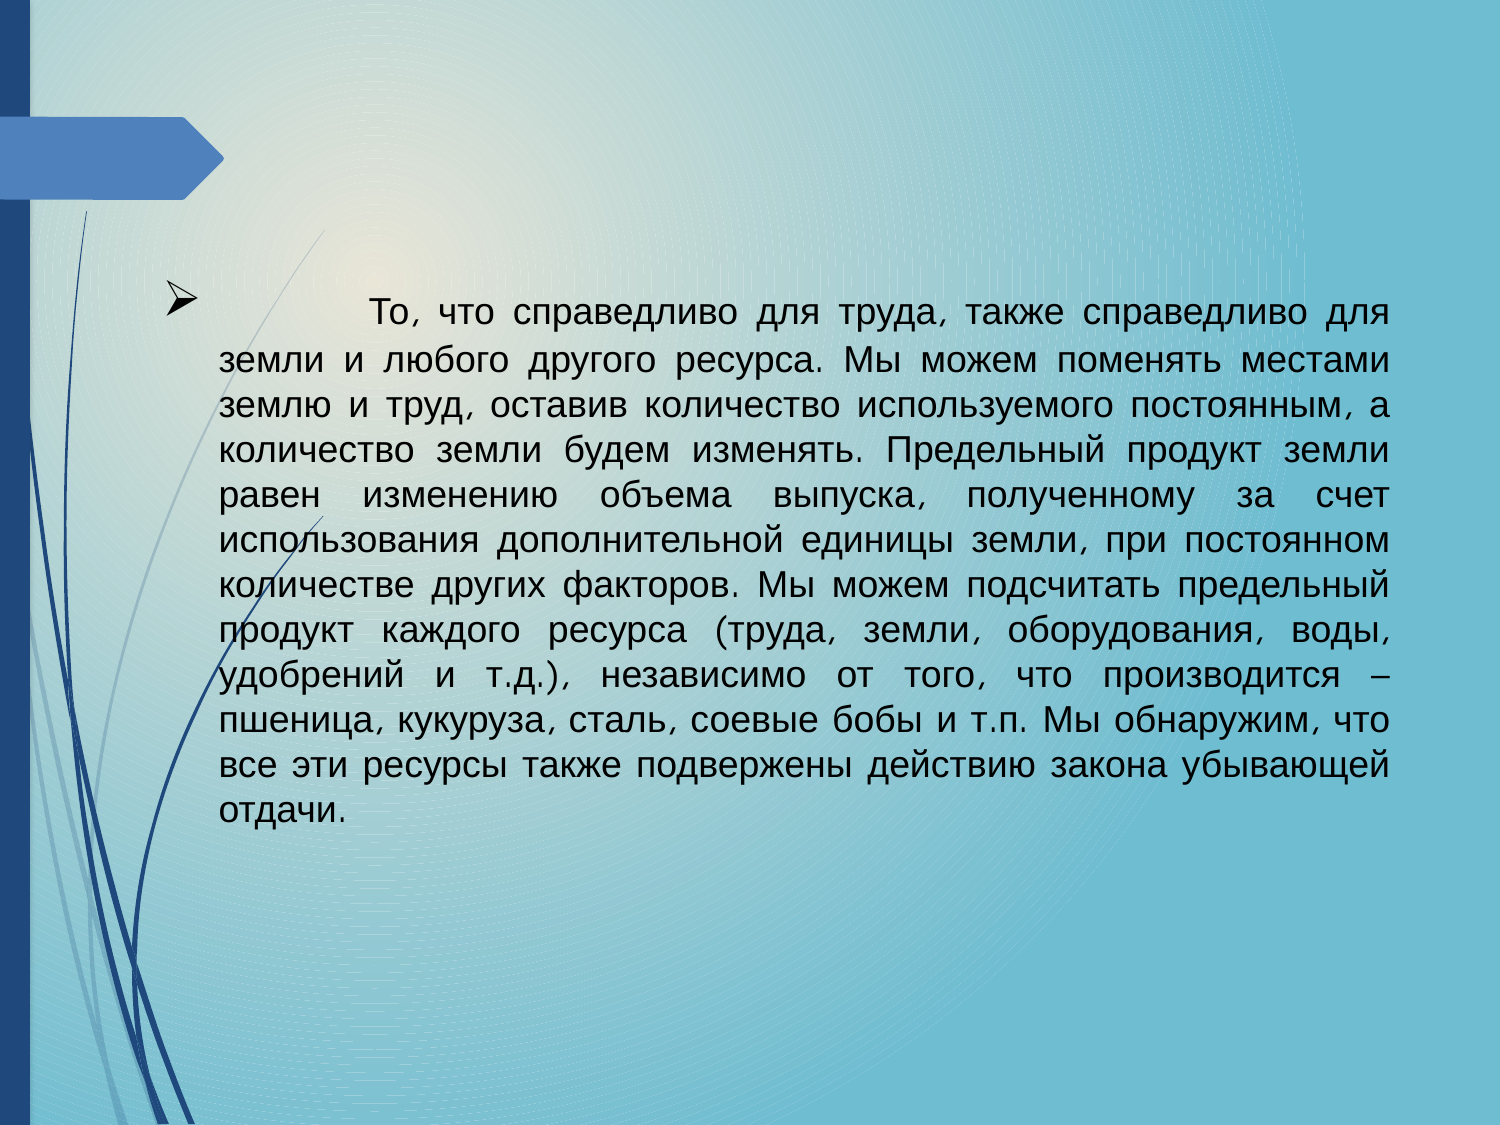

То, что справедливо для труда, также справедливо для земли и любого другого ресурса. Мы можем поменять местами землю и труд, оставив количество используемого постоянным, а количество земли будем изменять. Предельный продукт земли равен изменению объема выпуска, полученному за счет использования дополнительной единицы земли, при постоянном количестве других факторов. Мы можем подсчитать предельный продукт каждого ресурса (труда, земли, оборудования, воды, удобрений и т.д.), независимо от того, что производится – пшеница, кукуруза, сталь, соевые бобы и т.п. Мы обнаружим, что все эти ресурсы также подвержены действию закона убывающей отдачи.